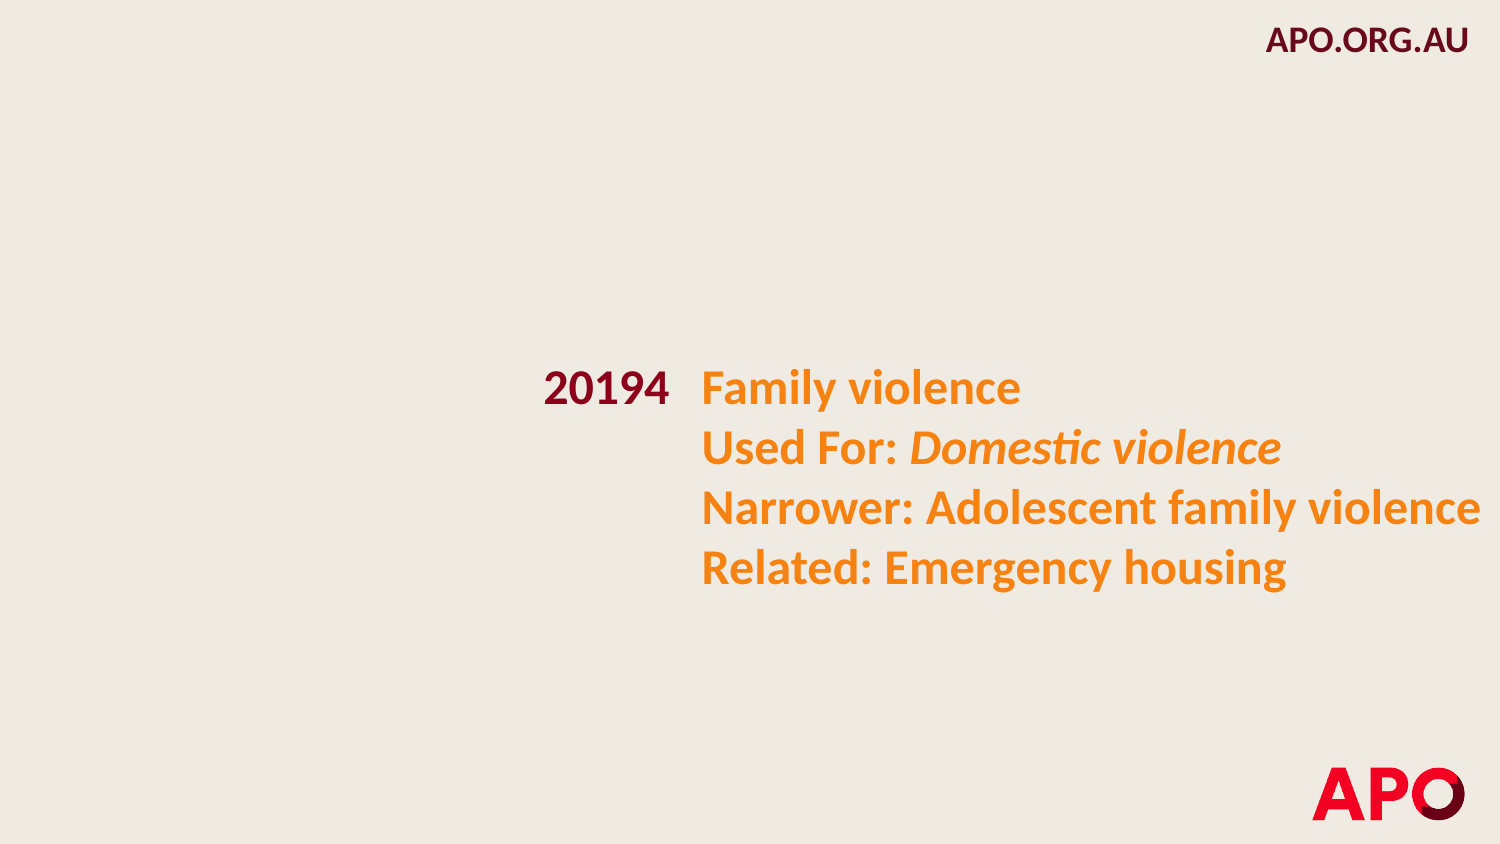

20194
Family violence
Used For: Domestic violence
Narrower: Adolescent family violence
Related: Emergency housing